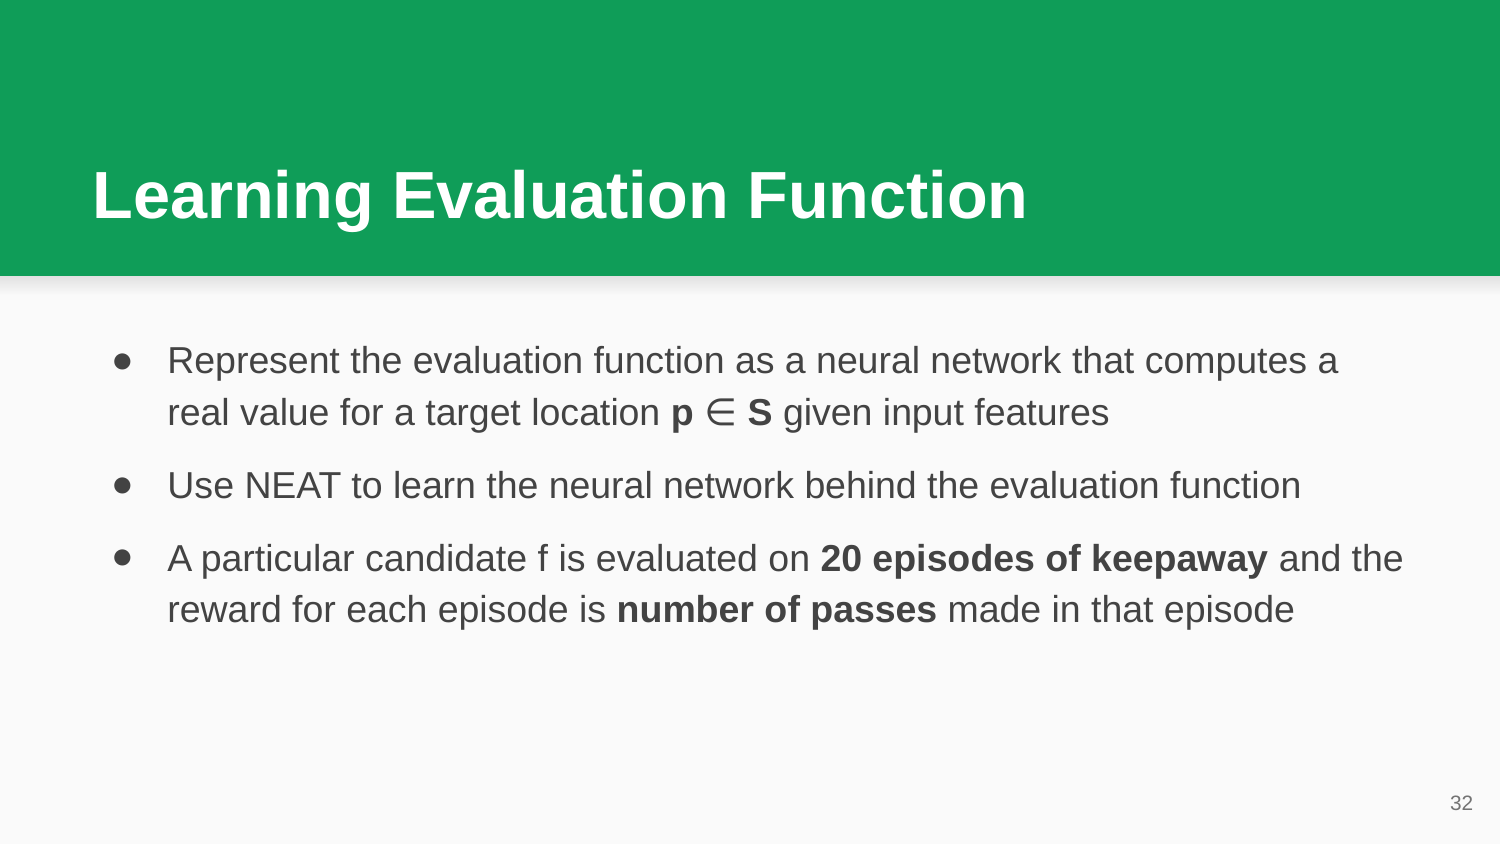

# Learning Evaluation Function
Represent the evaluation function as a neural network that computes a real value for a target location p ∈ S given input features
Use NEAT to learn the neural network behind the evaluation function
A particular candidate f is evaluated on 20 episodes of keepaway and the reward for each episode is number of passes made in that episode
32